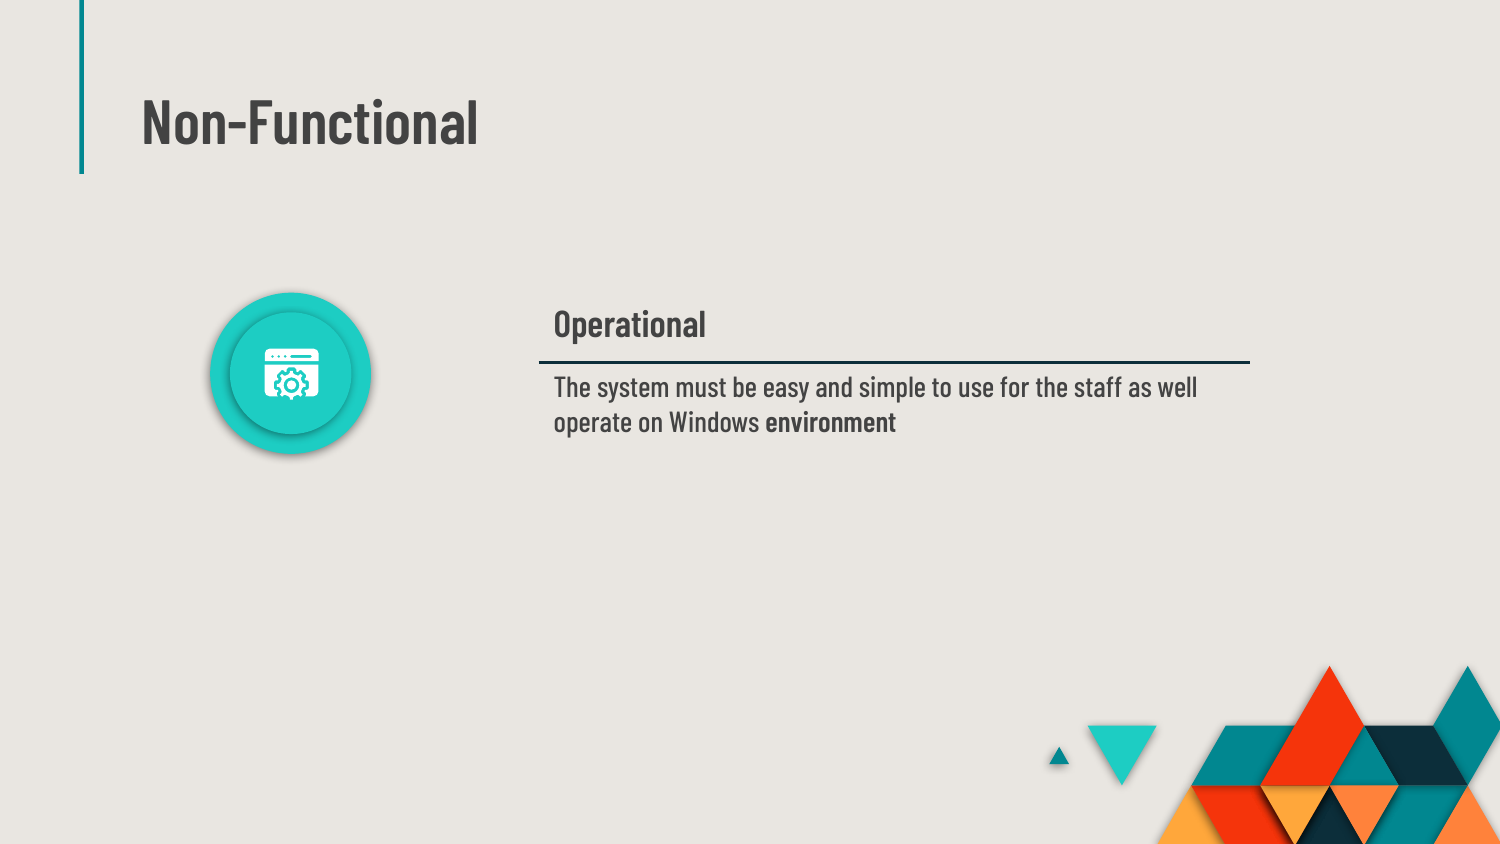

# Non-Functional
Operational

The system must be easy and simple to use for the staff as well operate on Windows environment